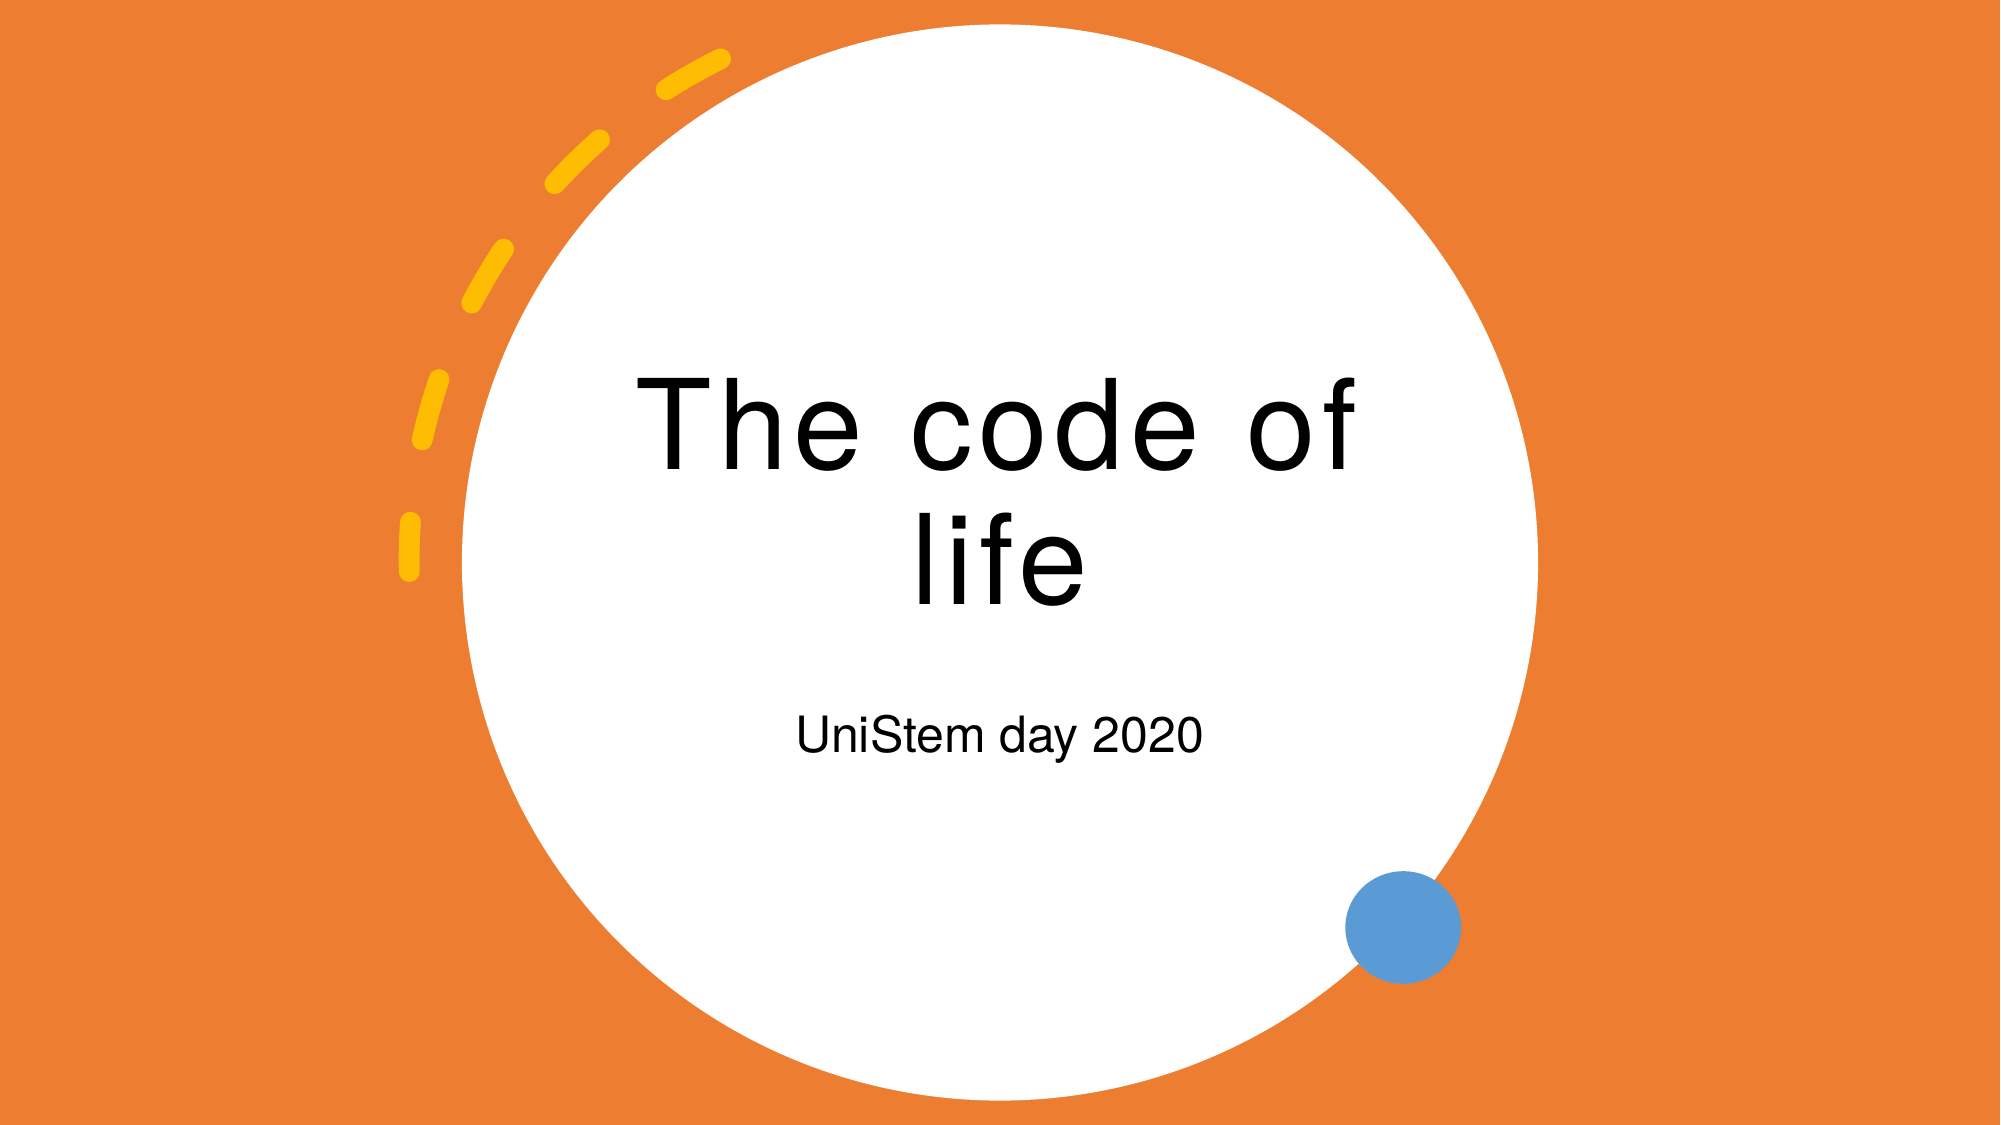

# The code of life
UniStem day 2020